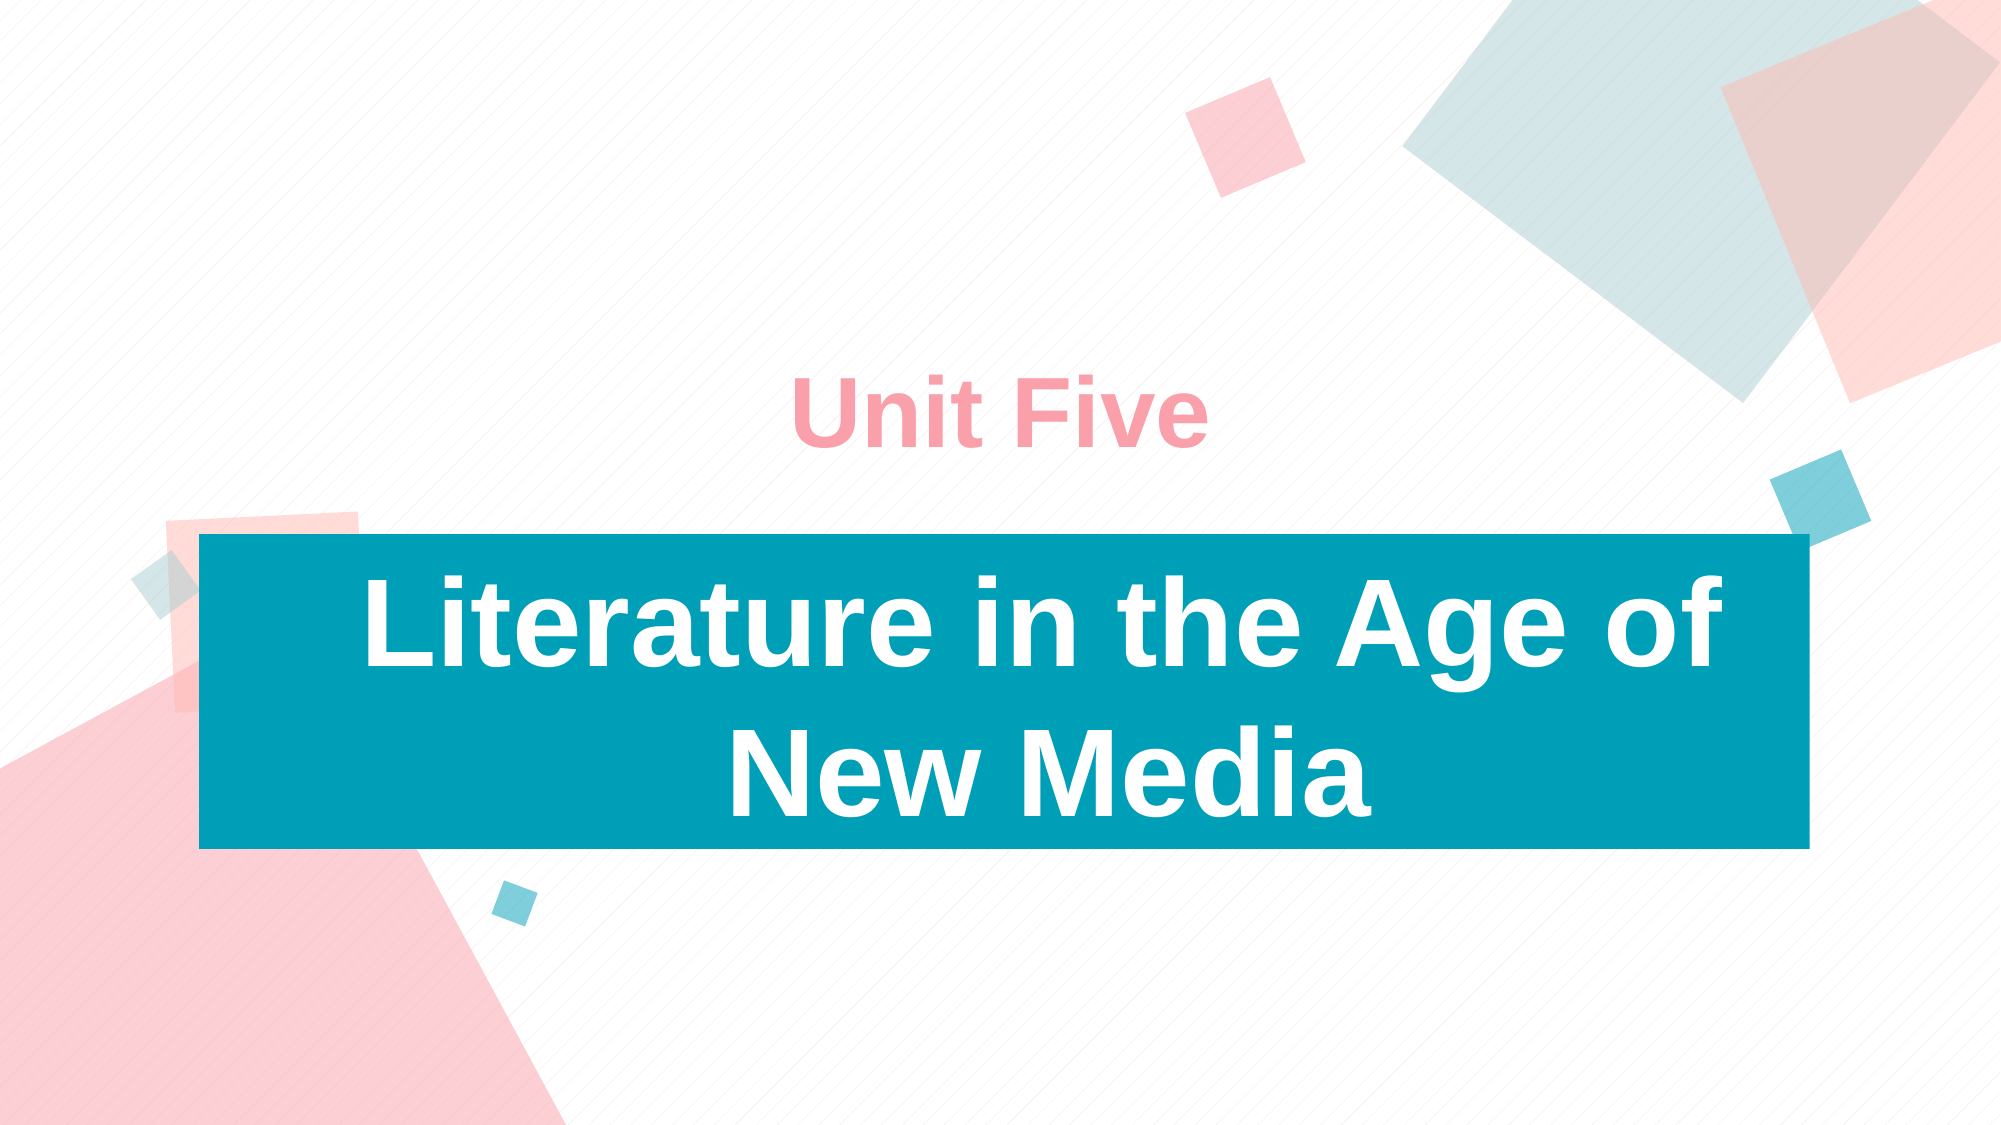

Unit Five

Literature in the Age of New Media